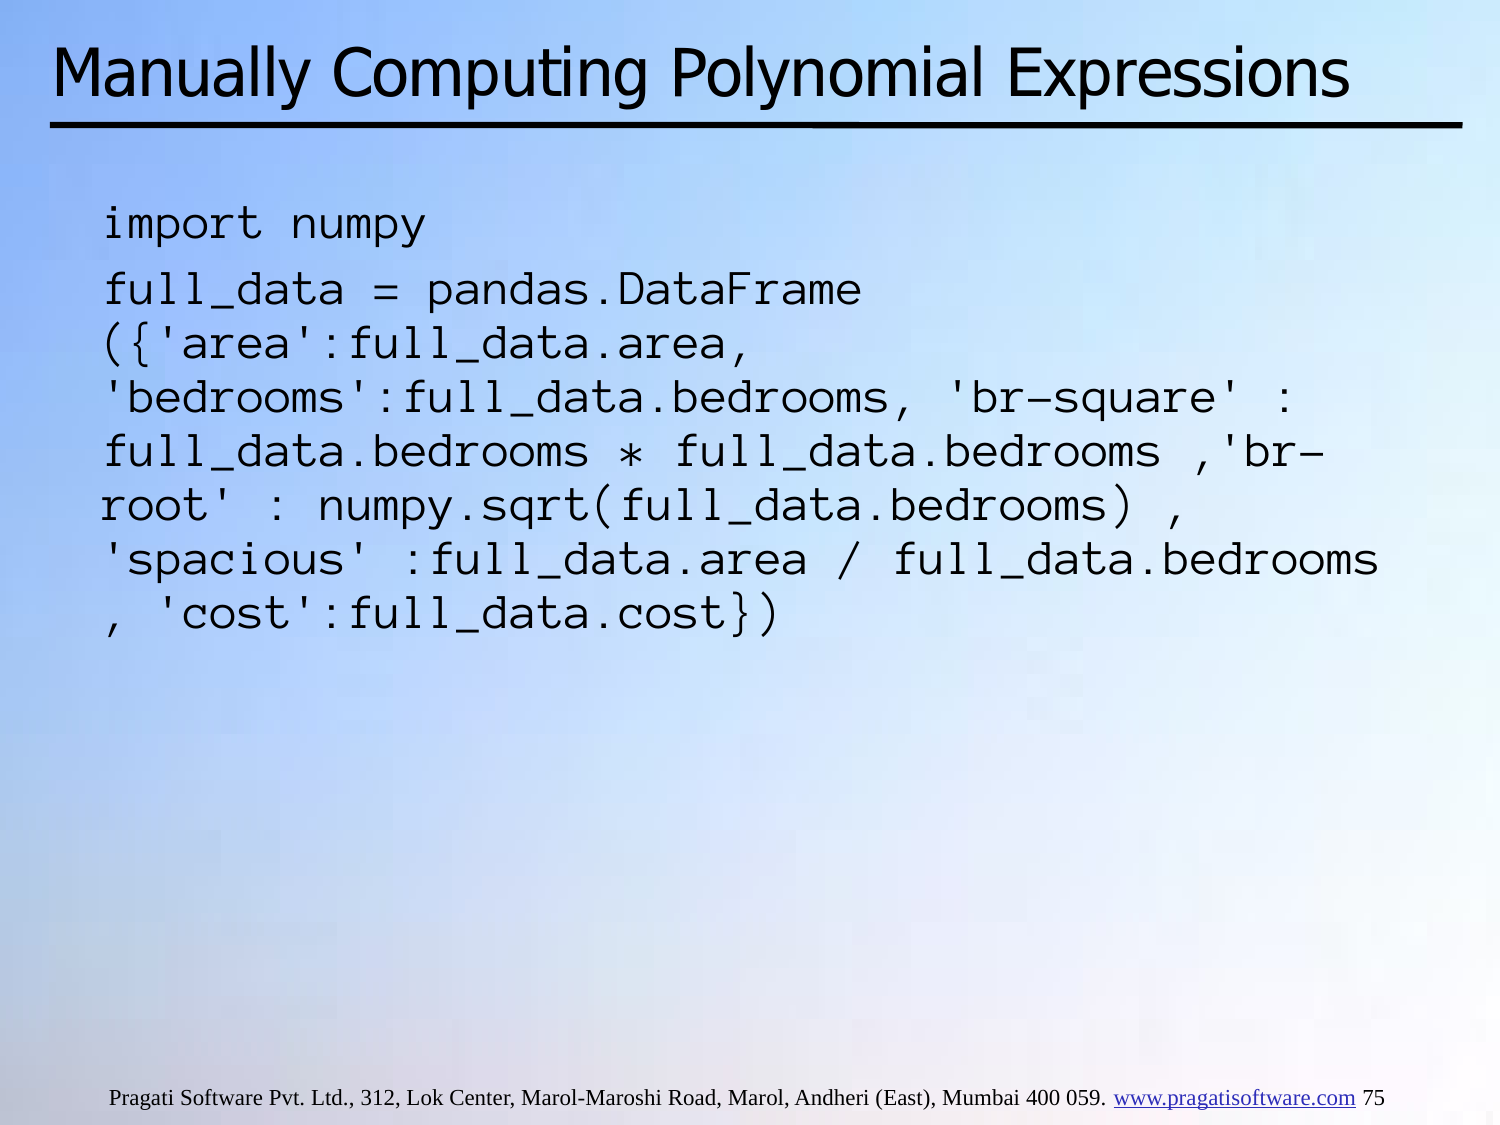

# Manually Computing Polynomial Expressions
import numpy
full_data = pandas.DataFrame ({'area':full_data.area, 'bedrooms':full_data.bedrooms, 'br-square' : full_data.bedrooms * full_data.bedrooms ,'br-root' : numpy.sqrt(full_data.bedrooms) , 'spacious' :full_data.area / full_data.bedrooms , 'cost':full_data.cost})